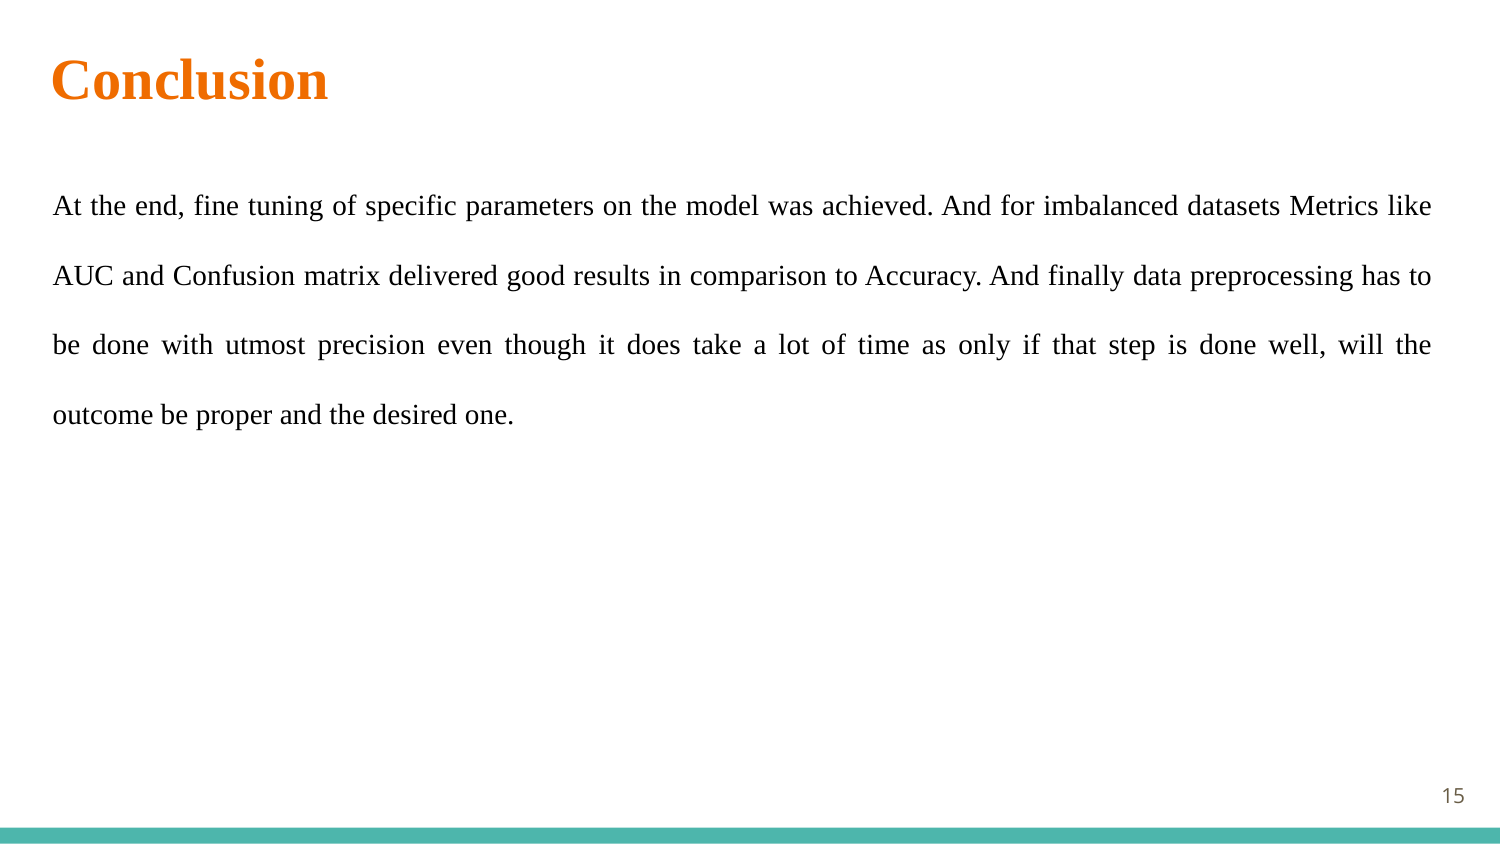

# Conclusion
At the end, fine tuning of specific parameters on the model was achieved. And for imbalanced datasets Metrics like AUC and Confusion matrix delivered good results in comparison to Accuracy. And finally data preprocessing has to be done with utmost precision even though it does take a lot of time as only if that step is done well, will the outcome be proper and the desired one.
15